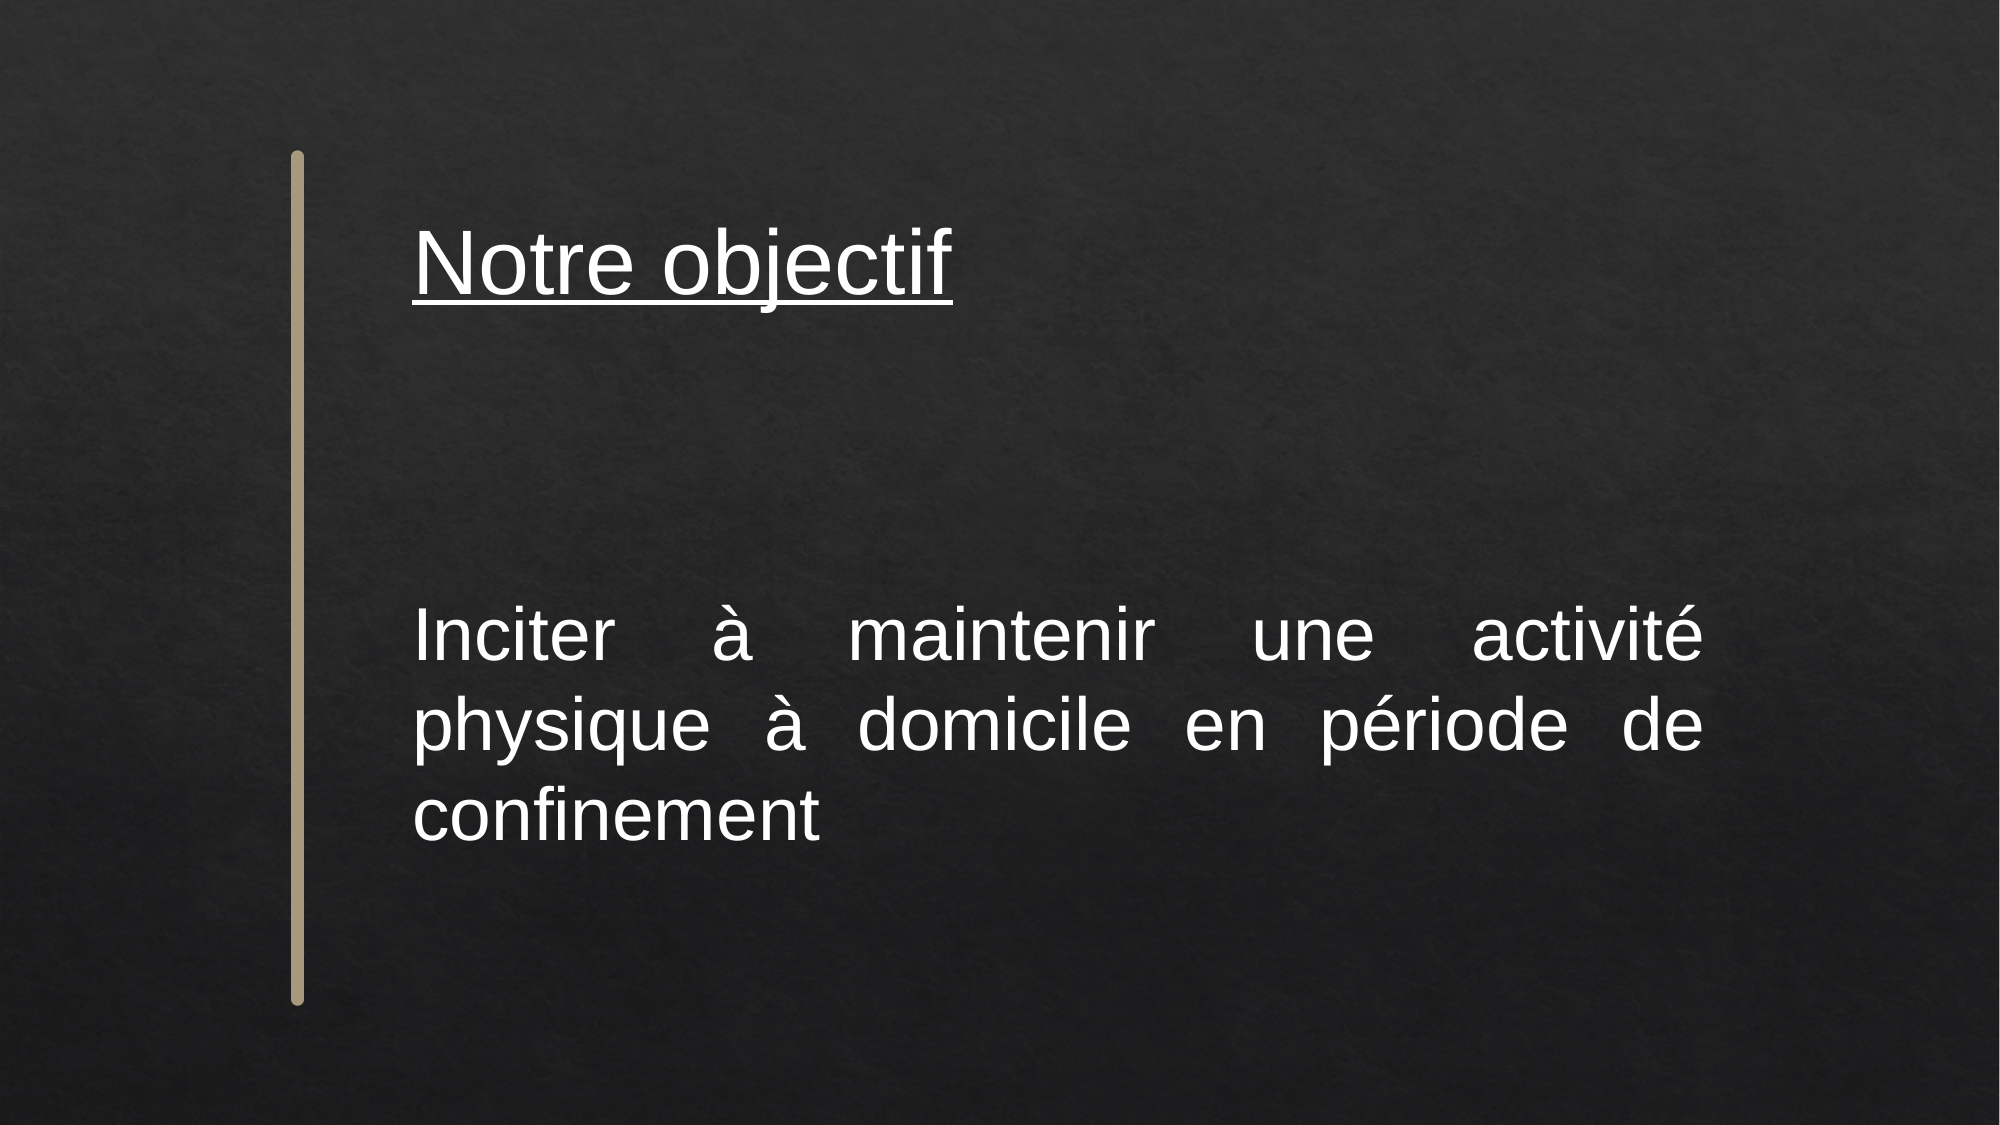

Notre objectif
Inciter à maintenir une activité physique à domicile en période de confinement